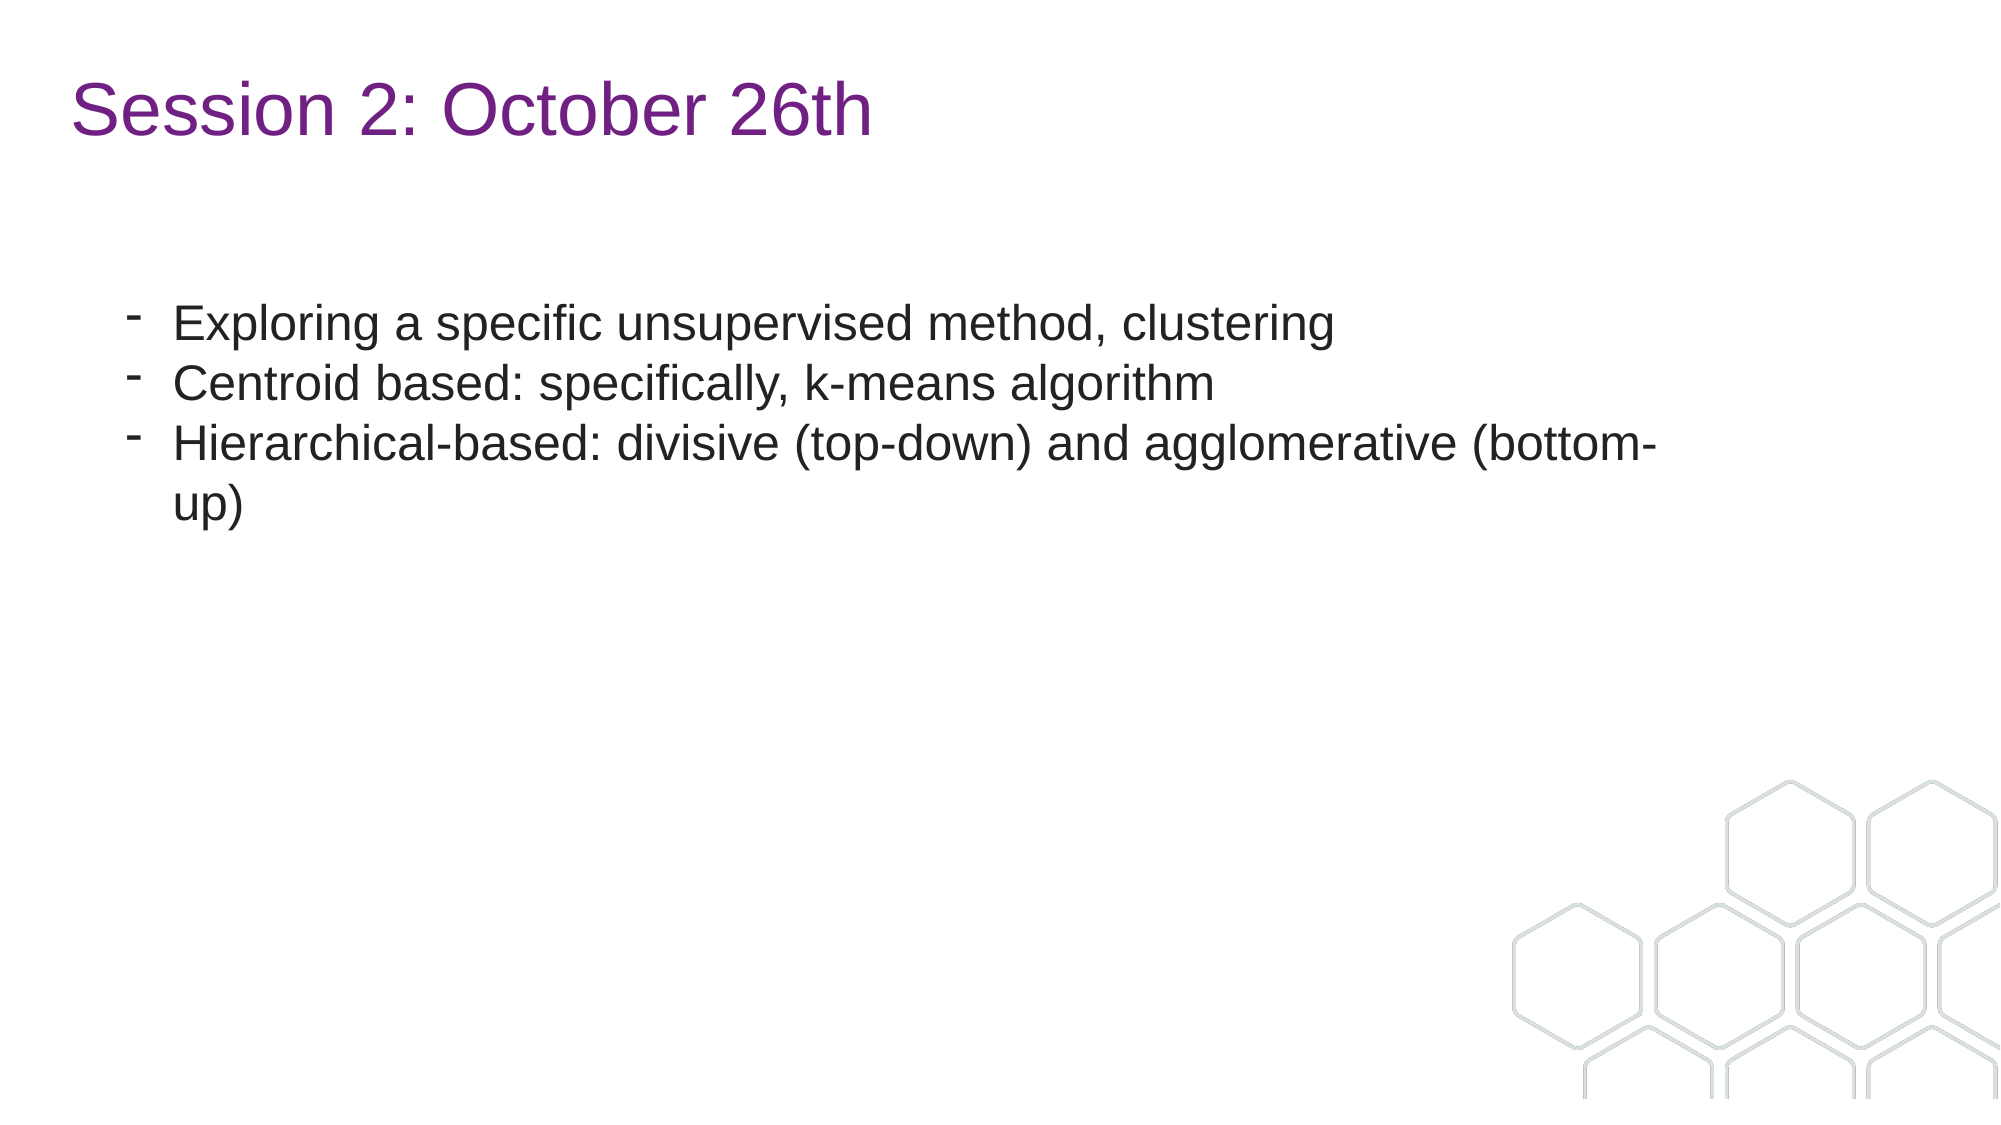

# Session 2: October 26th

Exploring a specific unsupervised method, clustering
Centroid based: specifically, k-means algorithm
Hierarchical-based: divisive (top-down) and agglomerative (bottom-up)